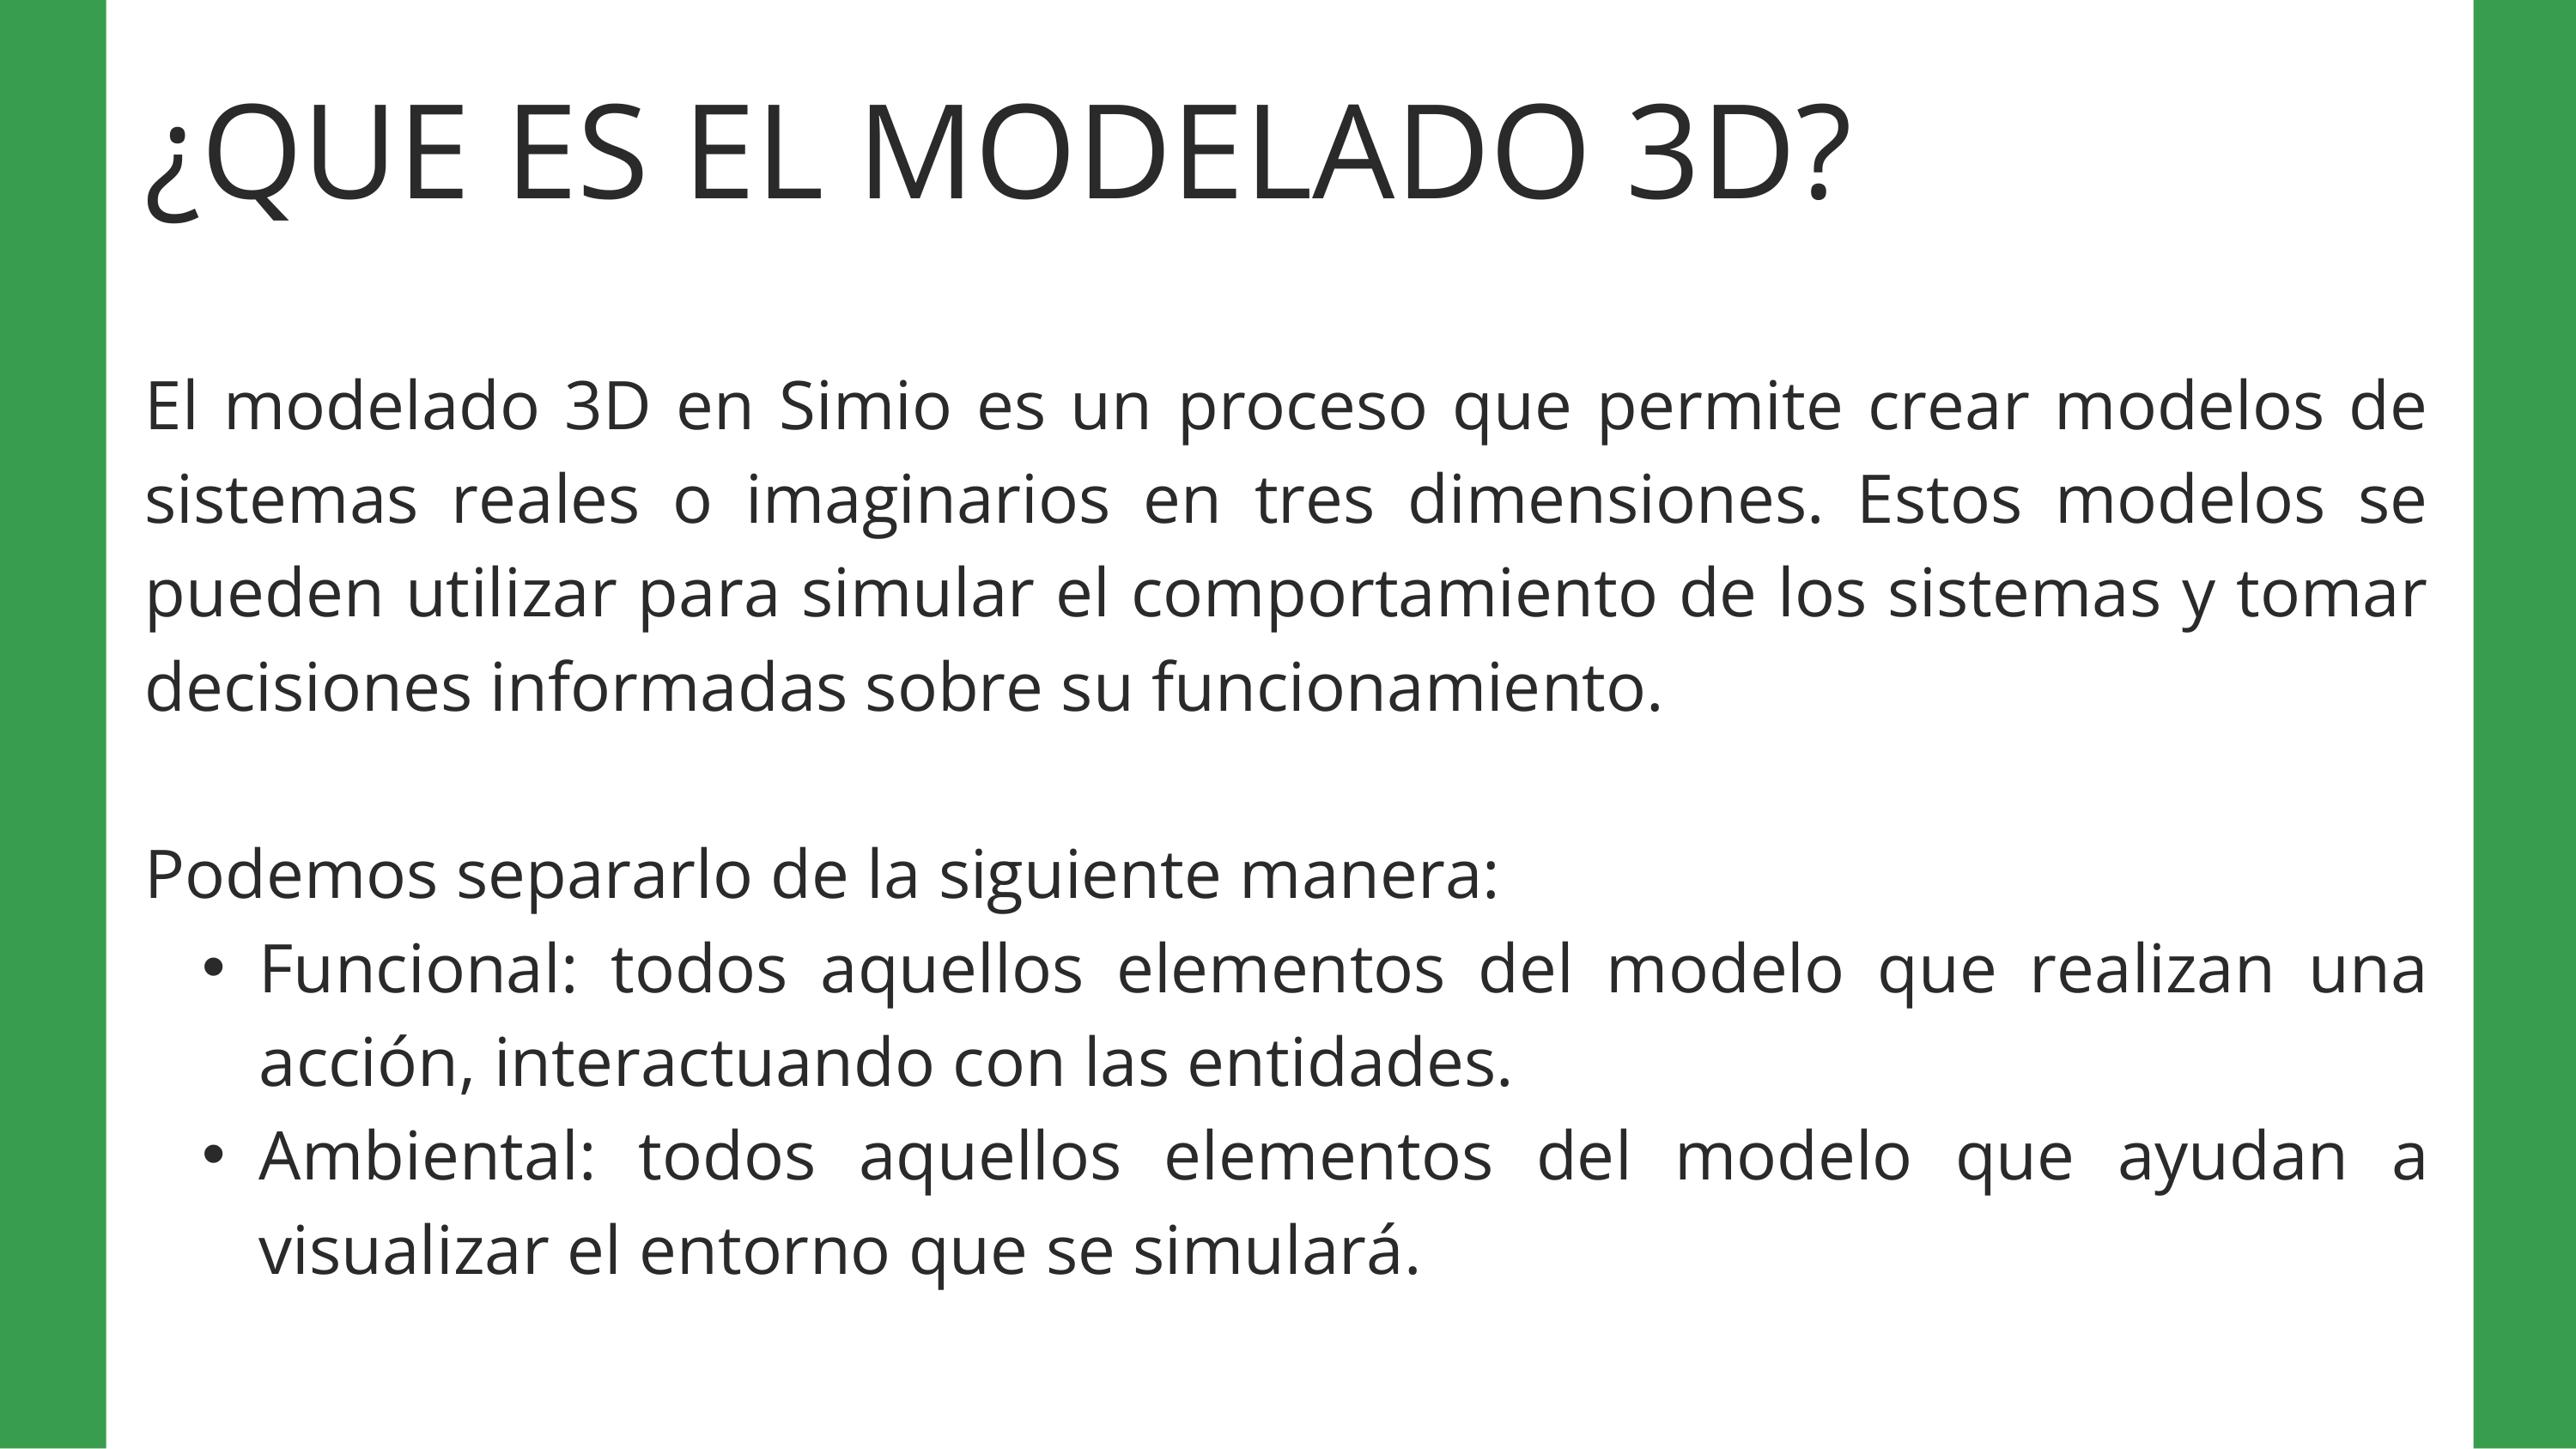

¿QUE ES EL MODELADO 3D?
El modelado 3D en Simio es un proceso que permite crear modelos de sistemas reales o imaginarios en tres dimensiones. Estos modelos se pueden utilizar para simular el comportamiento de los sistemas y tomar decisiones informadas sobre su funcionamiento.

Podemos separarlo de la siguiente manera:
Funcional: todos aquellos elementos del modelo que realizan una acción, interactuando con las entidades.
Ambiental: todos aquellos elementos del modelo que ayudan a visualizar el entorno que se simulará.